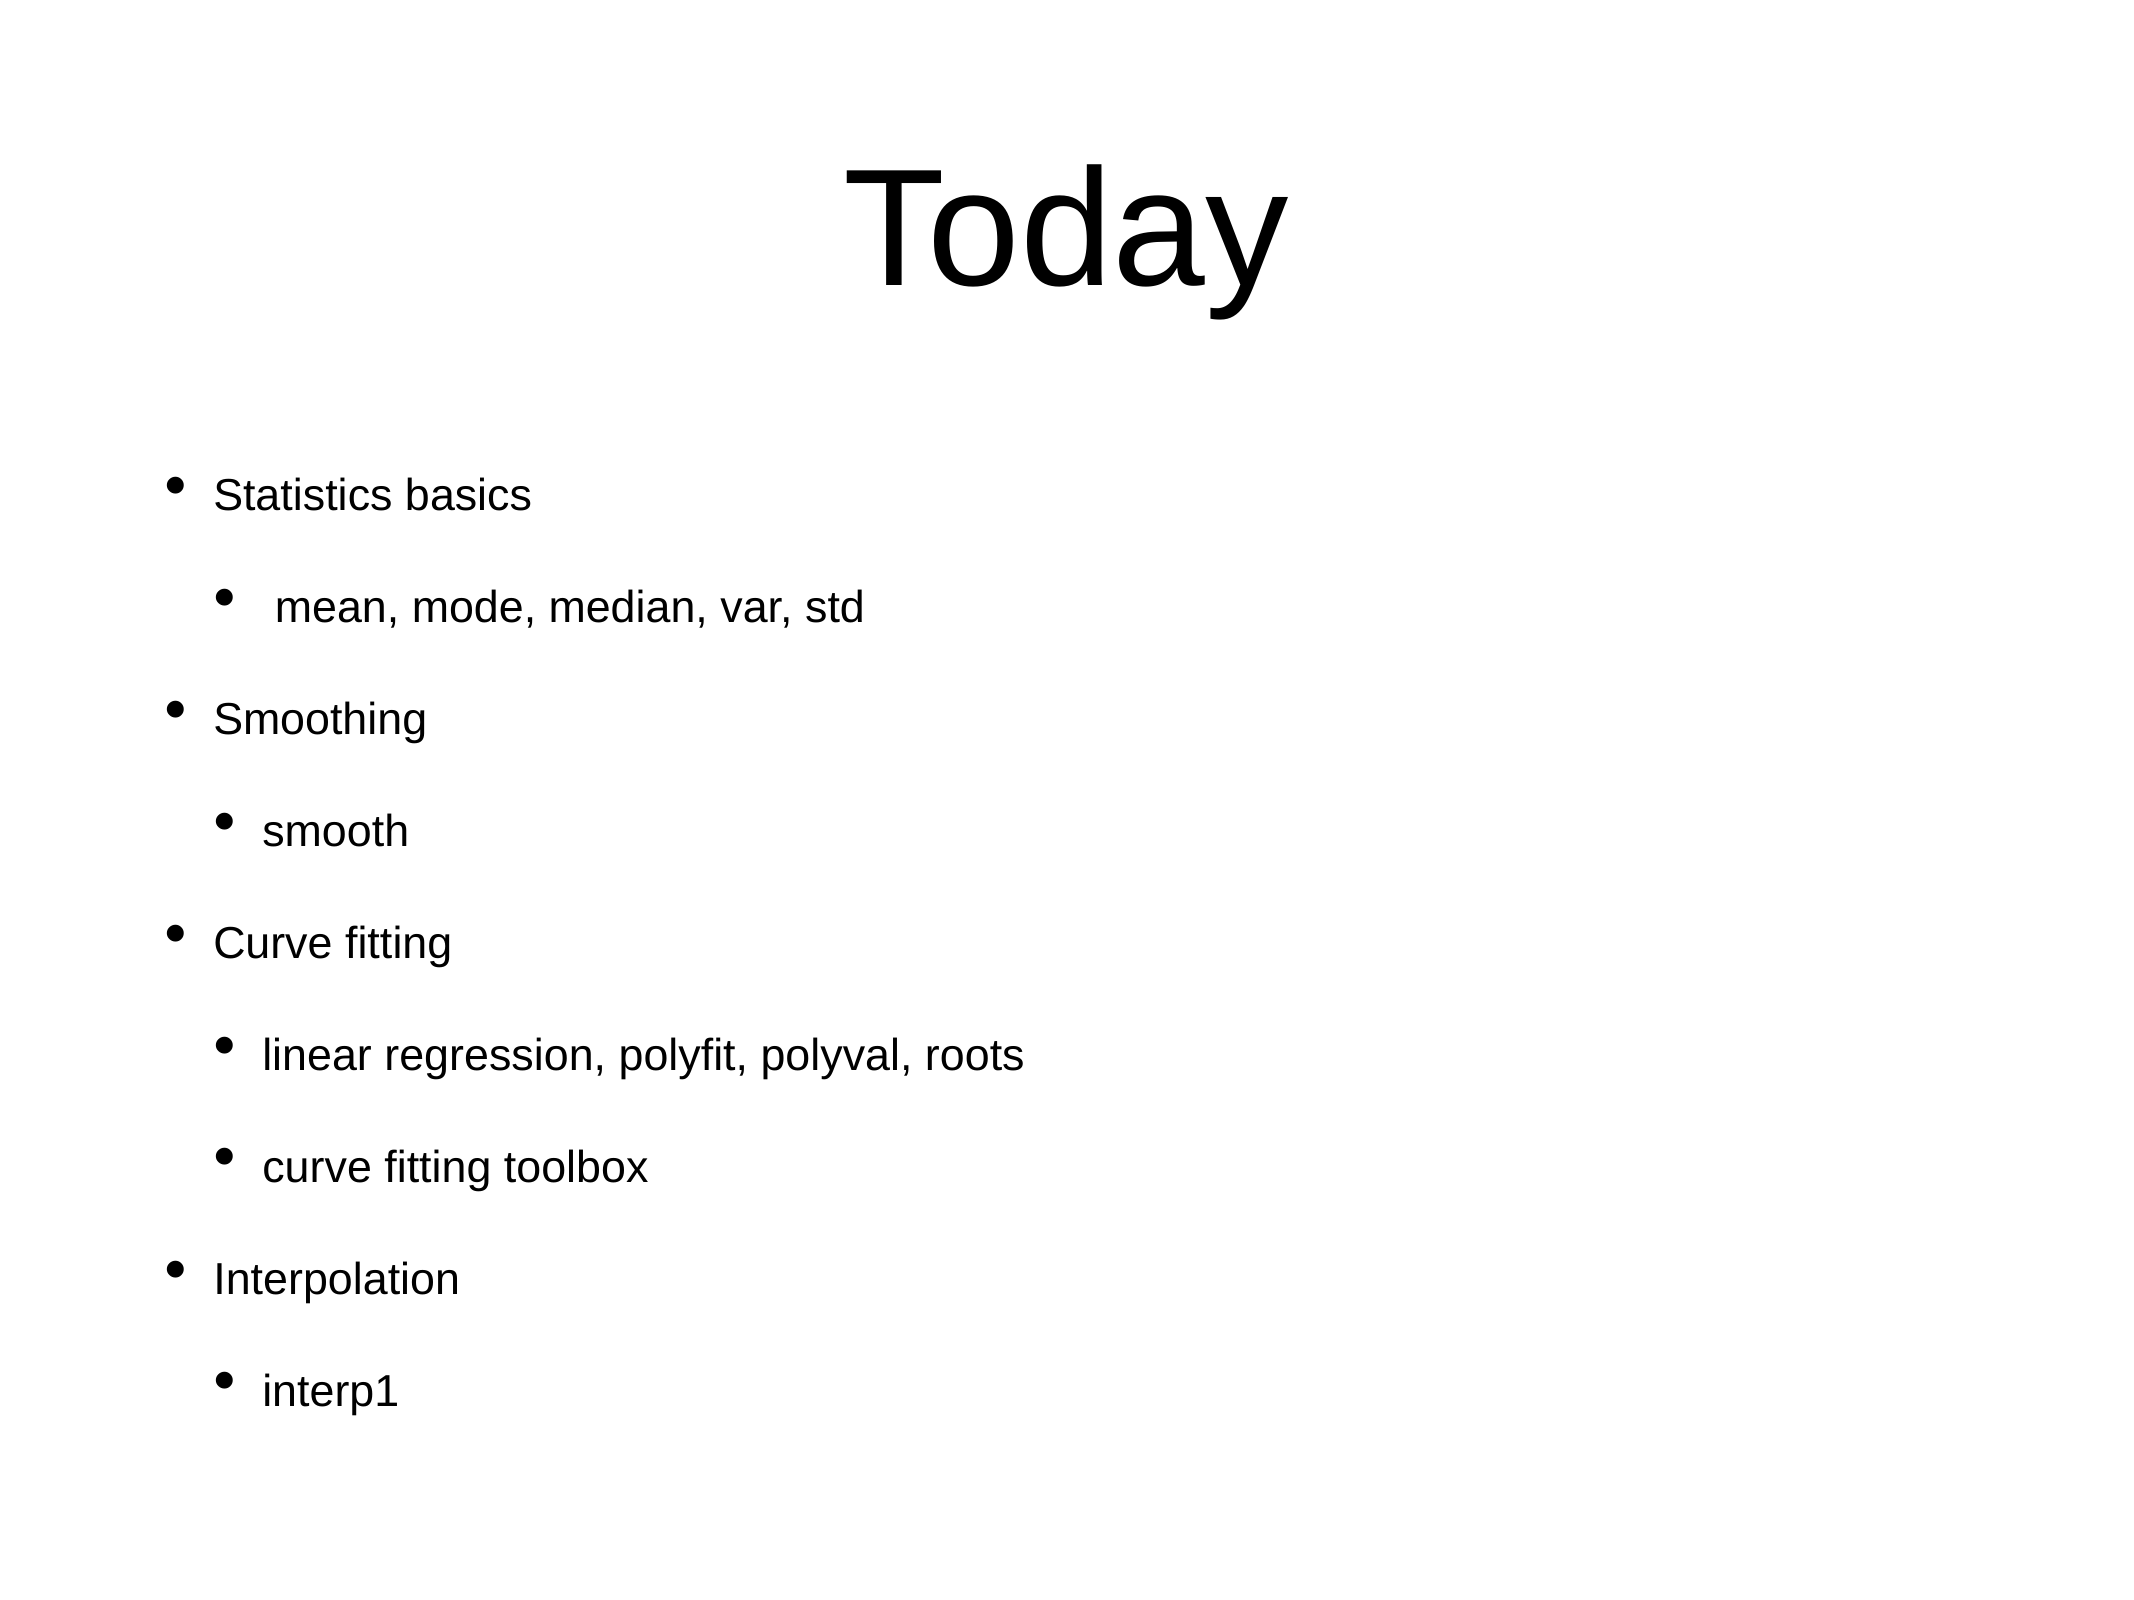

# Today
Statistics basics
 mean, mode, median, var, std
Smoothing
smooth
Curve fitting
linear regression, polyfit, polyval, roots
curve fitting toolbox
Interpolation
interp1